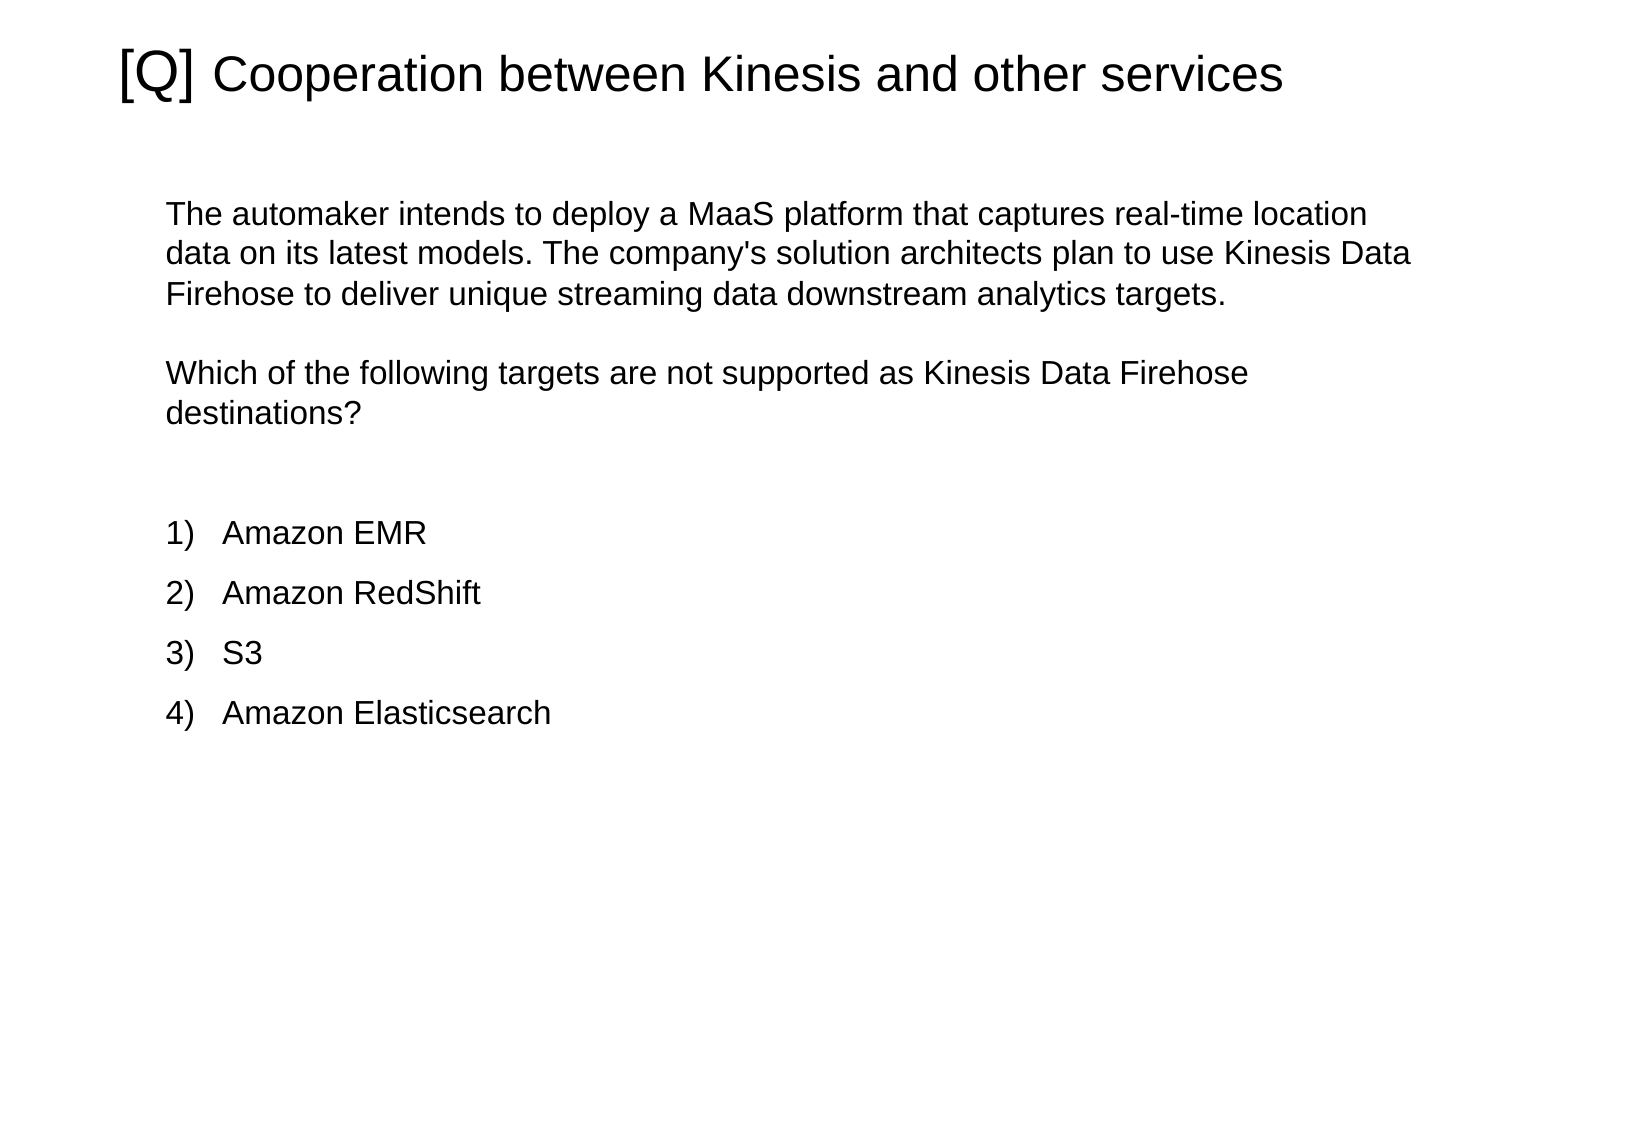

[Q] Cooperation between Kinesis and other services

The automaker intends to deploy a MaaS platform that captures real-time location data on its latest models. The company's solution architects plan to use Kinesis Data Firehose to deliver unique streaming data downstream analytics targets.

Which of the following targets are not supported as Kinesis Data Firehose destinations?

Amazon EMR
Amazon RedShift
S3
Amazon Elasticsearch